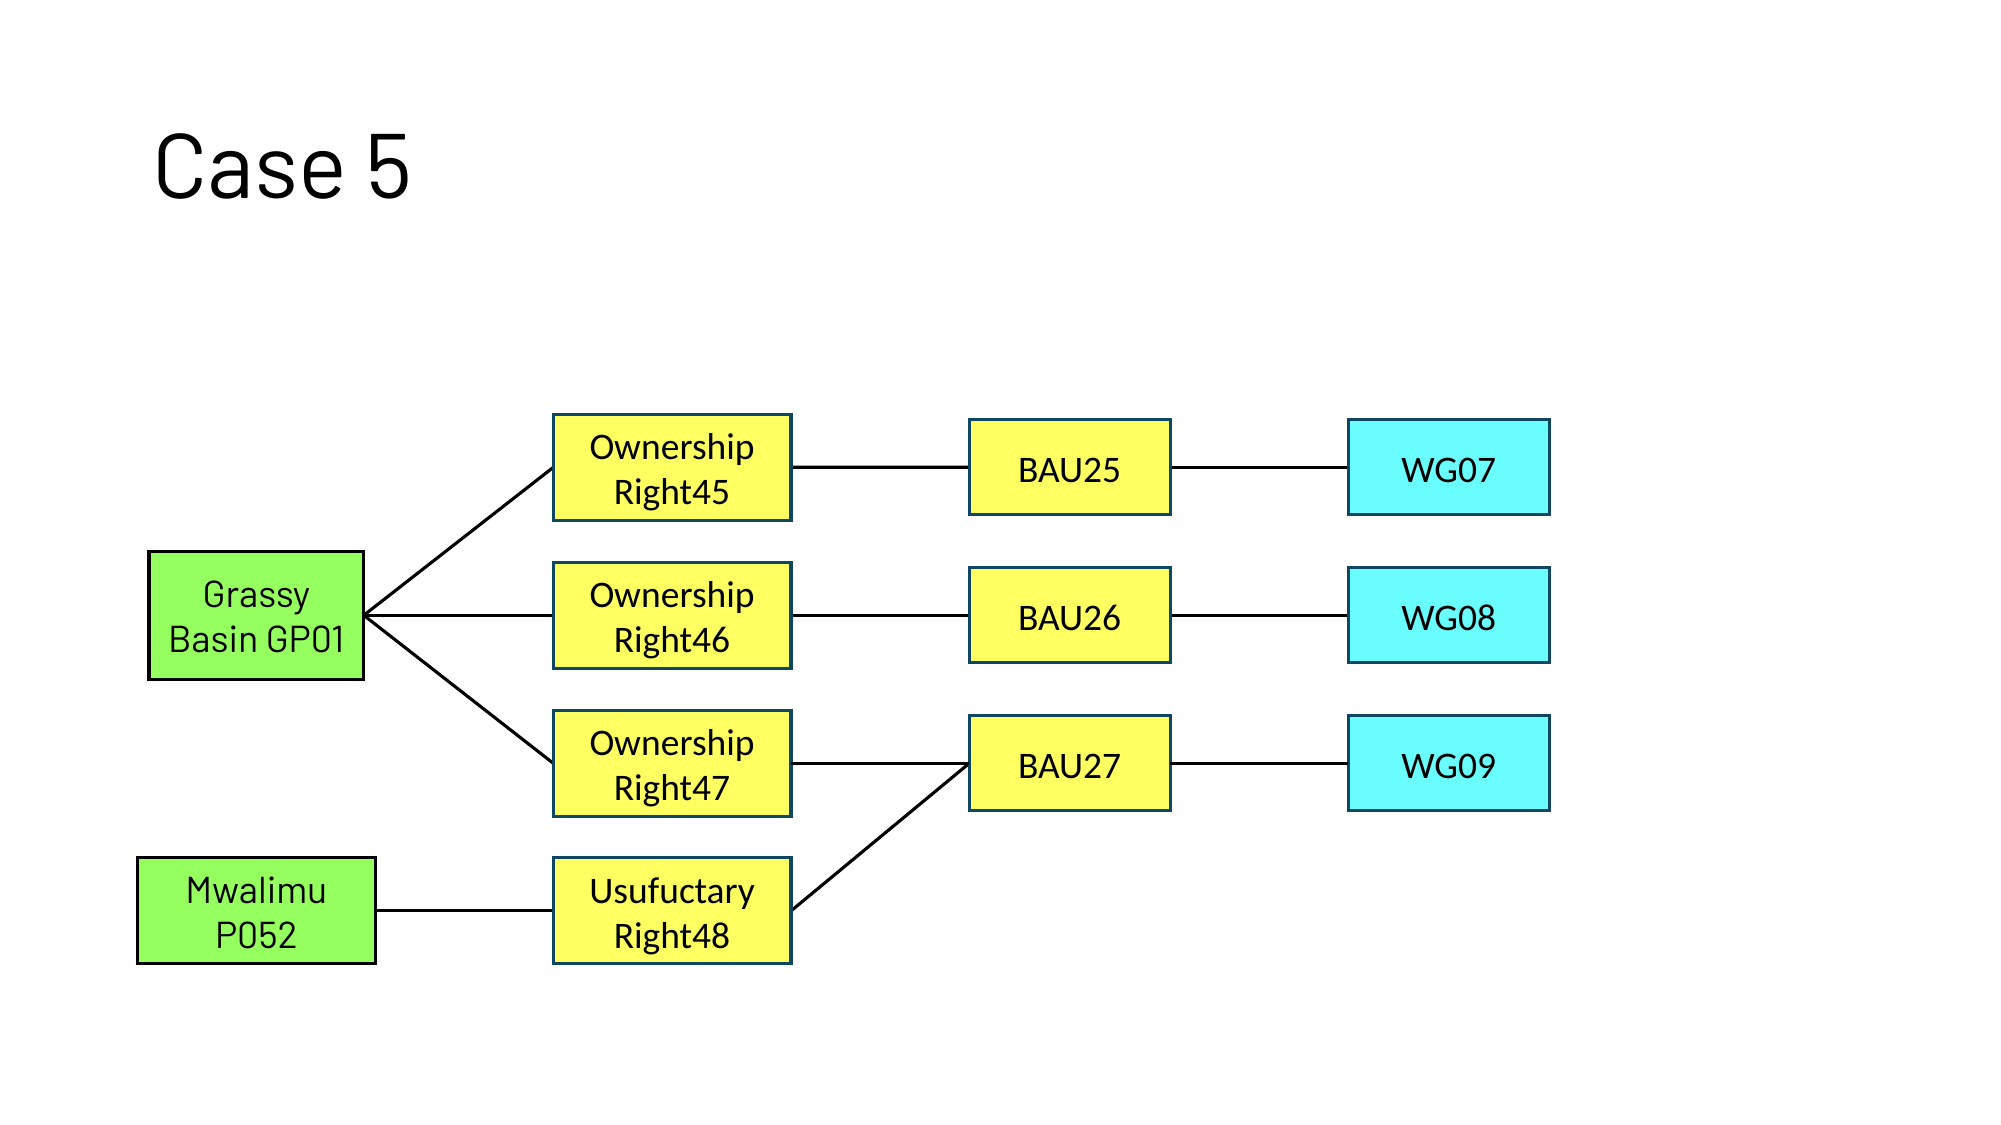

# Case 5
Ownership Right45
BAU25
WG07
Grassy Basin GP01
Ownership Right46
BAU26
WG08
Ownership Right47
BAU27
WG09
Mwalimu P052
Usufuctary Right48